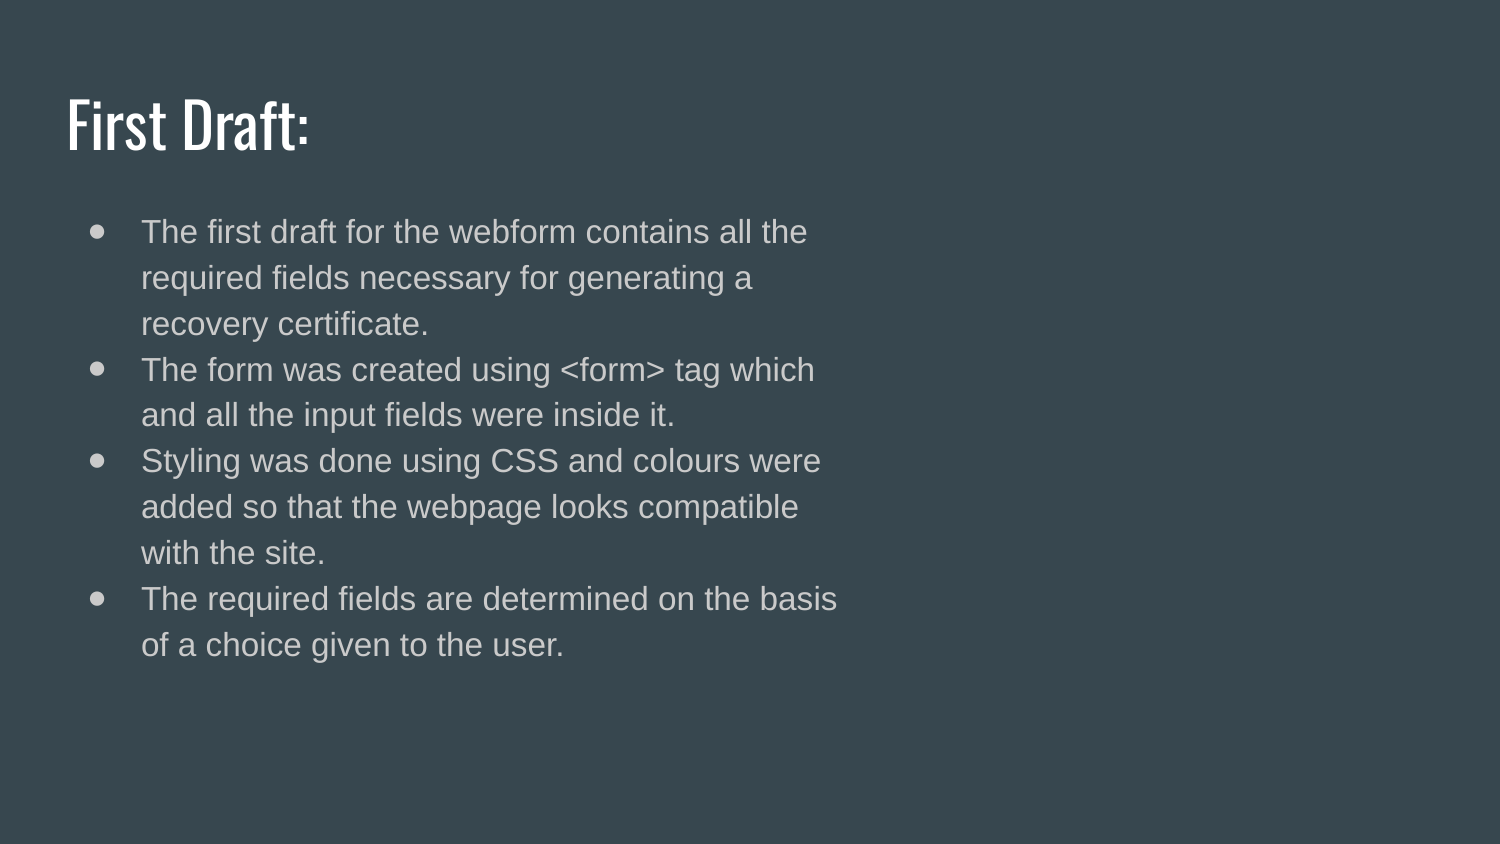

# First Draft:
The first draft for the webform contains all the required fields necessary for generating a recovery certificate.
The form was created using <form> tag which and all the input fields were inside it.
Styling was done using CSS and colours were added so that the webpage looks compatible with the site.
The required fields are determined on the basis of a choice given to the user.